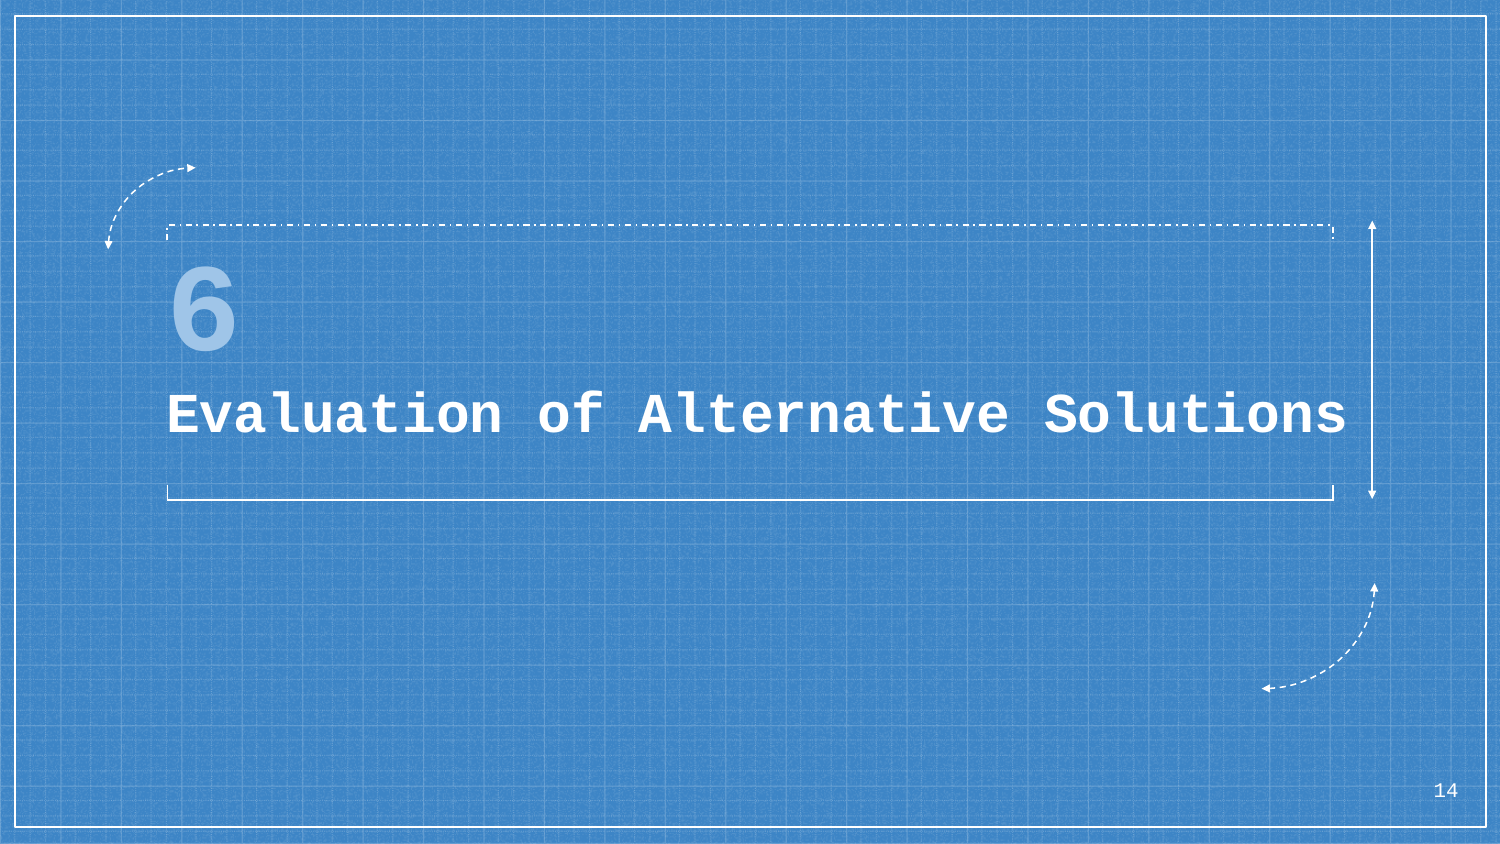

# 6
Evaluation of Alternative Solutions
14